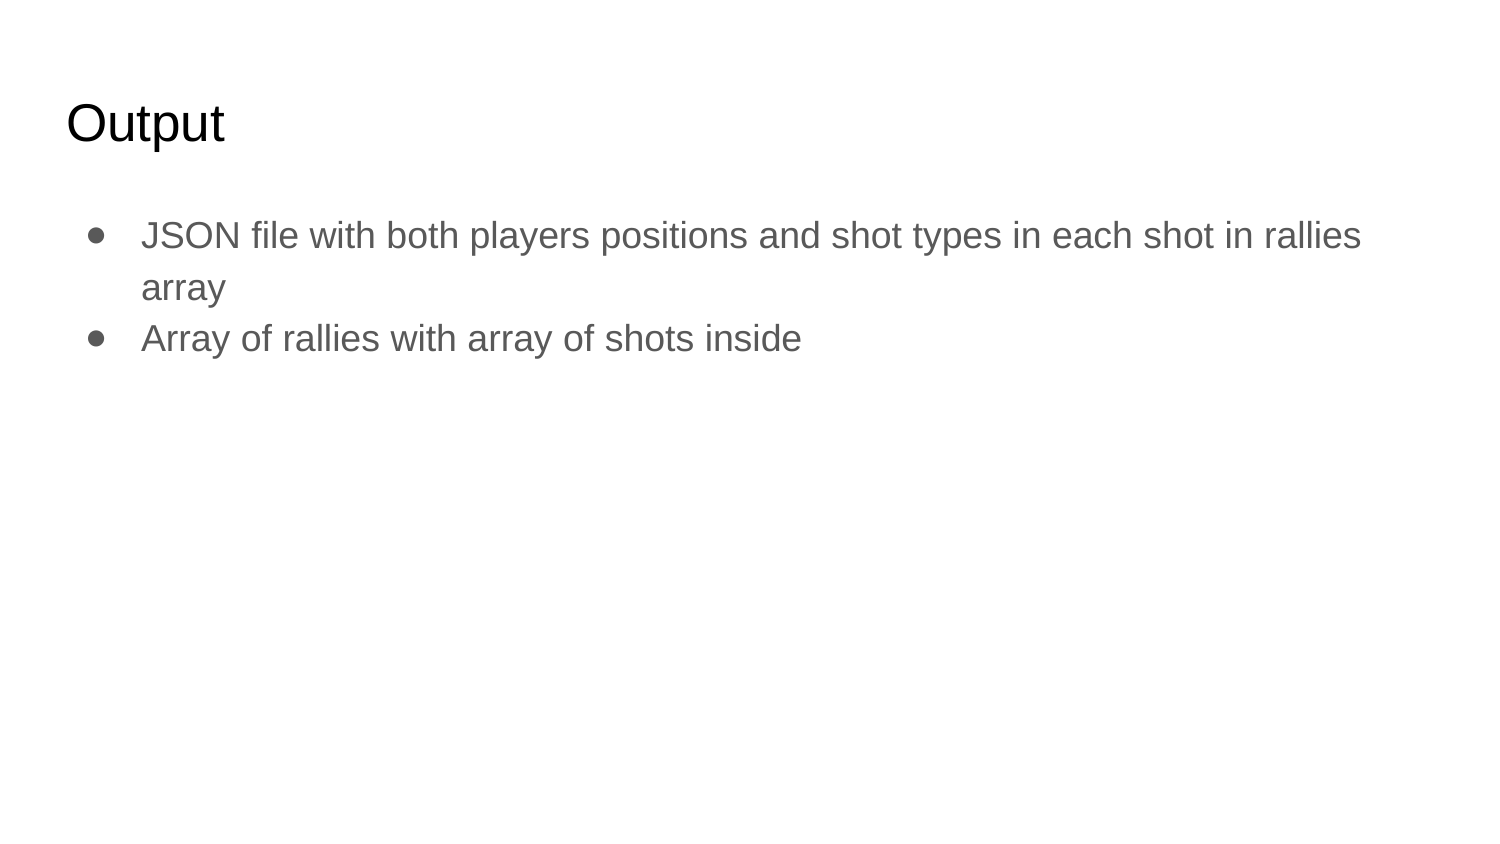

# Output
JSON file with both players positions and shot types in each shot in rallies array
Array of rallies with array of shots inside